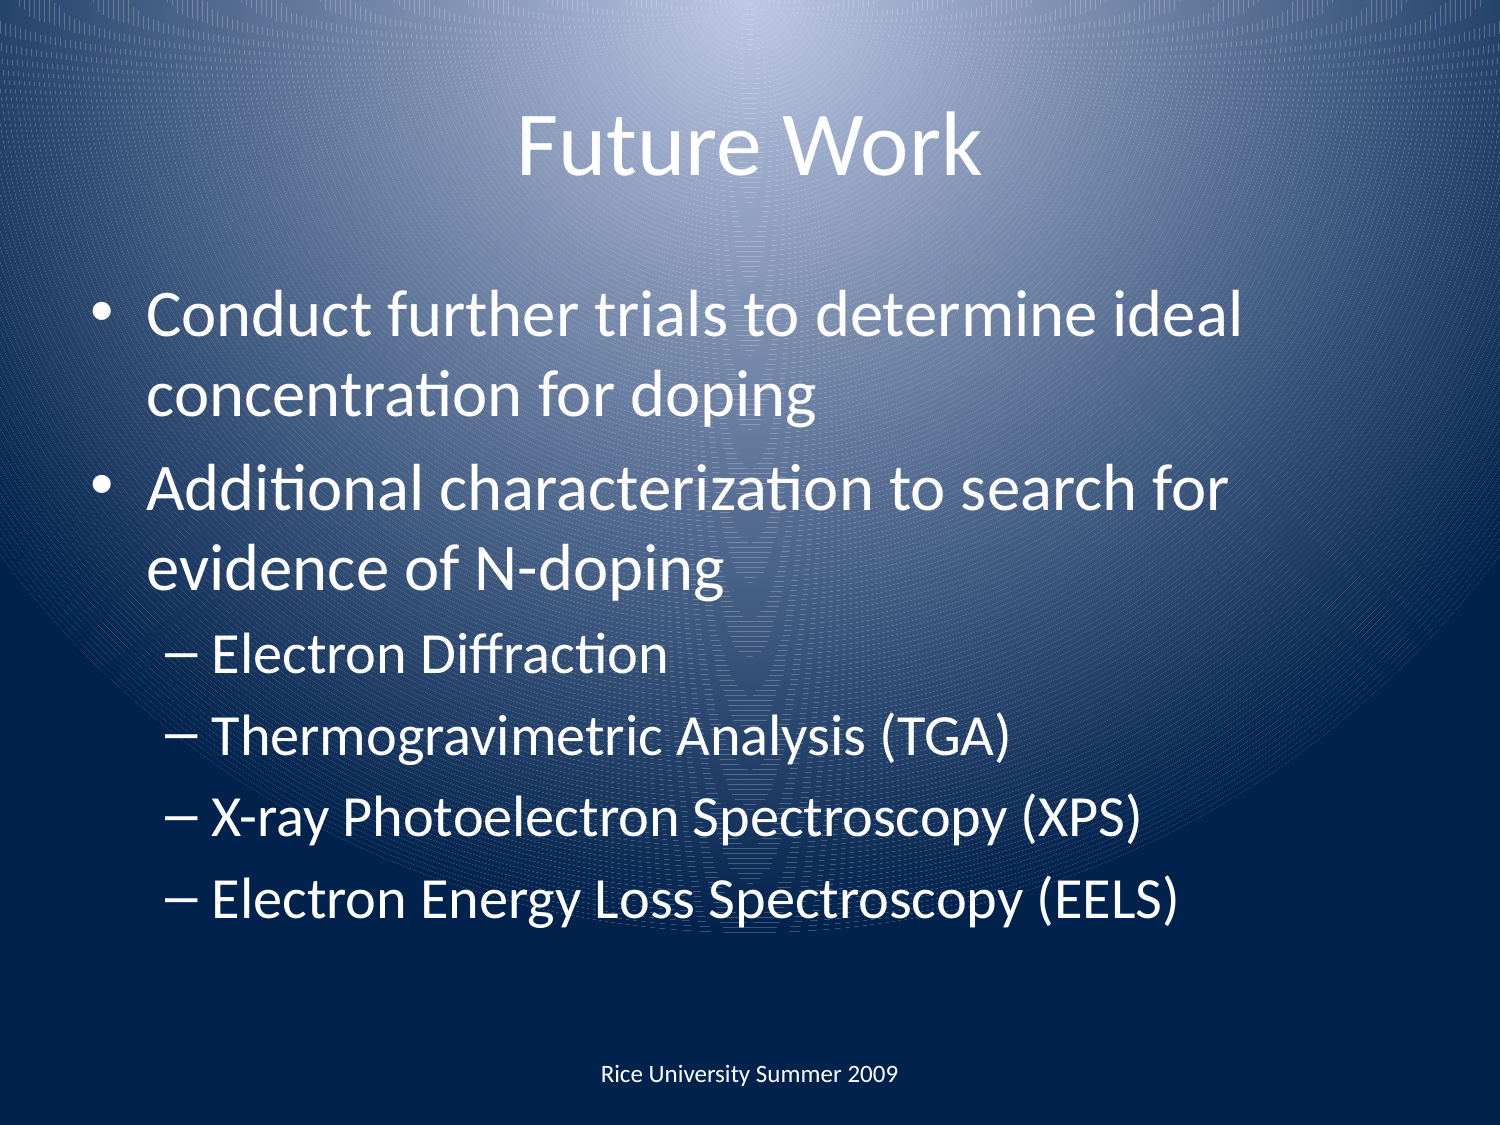

# Future Work
Conduct further trials to determine ideal concentration for doping
Additional characterization to search for evidence of N-doping
Electron Diffraction
Thermogravimetric Analysis (TGA)
X-ray Photoelectron Spectroscopy (XPS)
Electron Energy Loss Spectroscopy (EELS)
Rice University Summer 2009